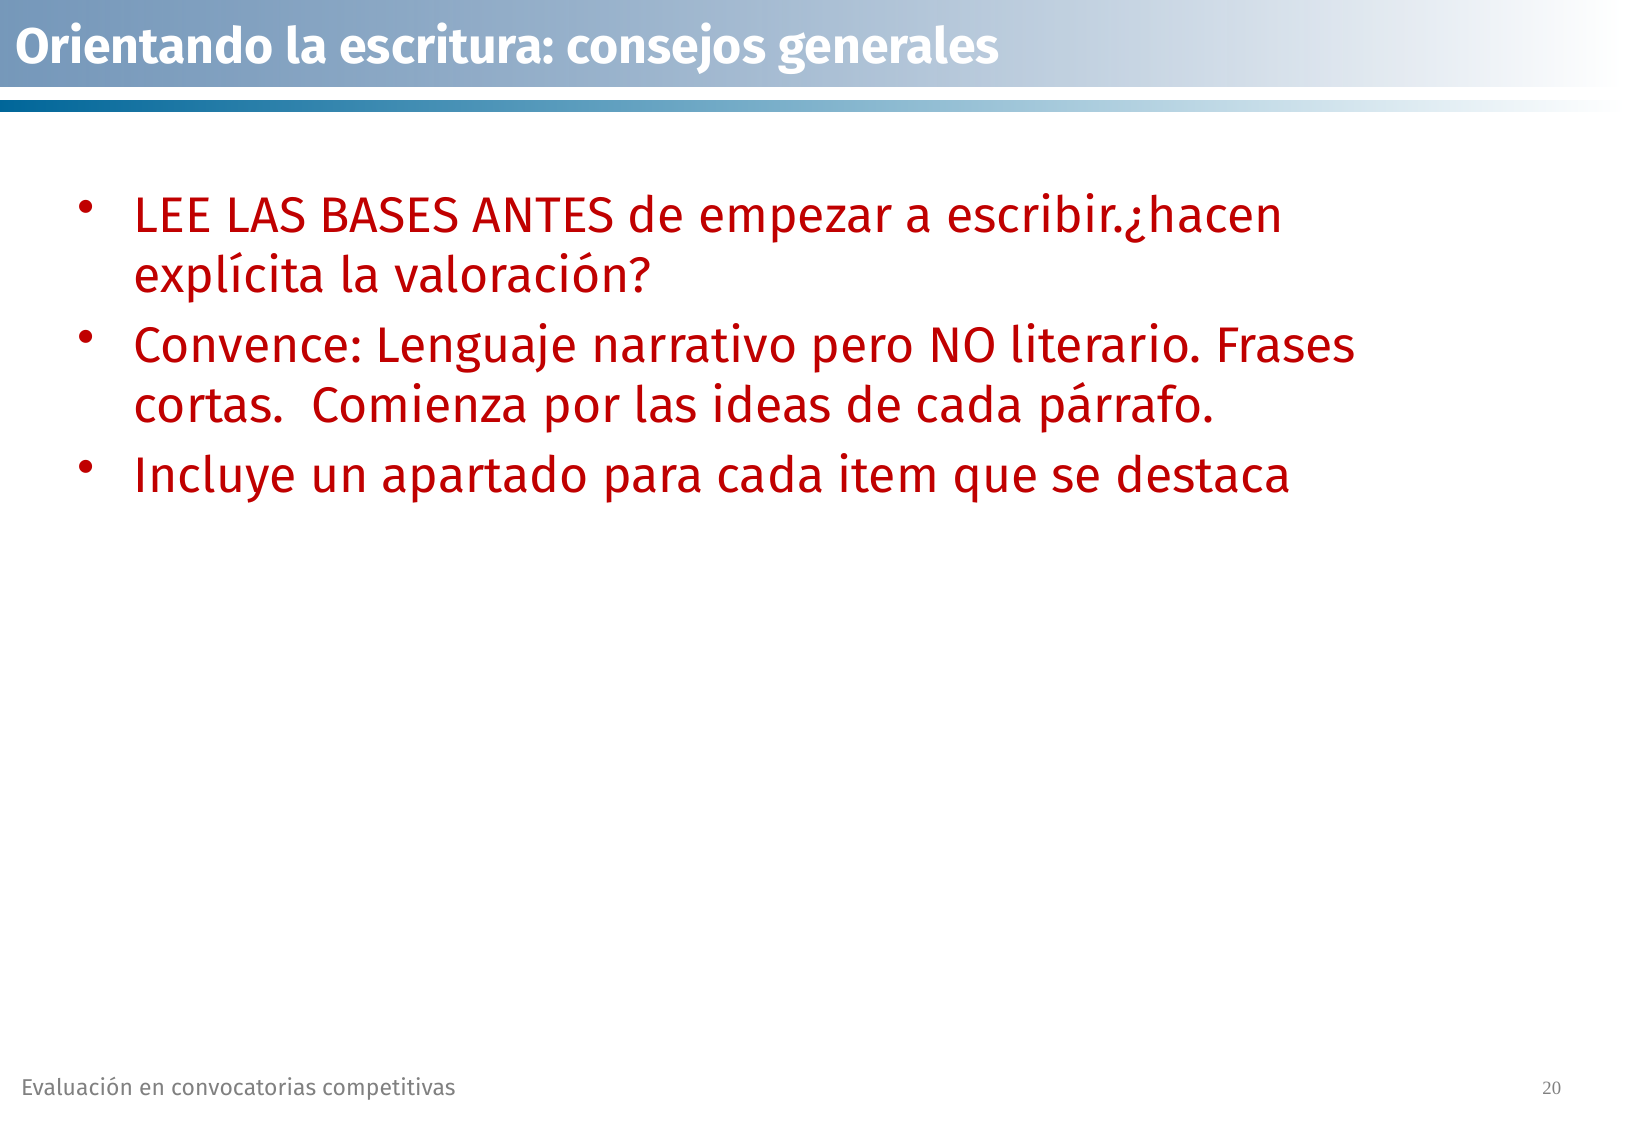

# Orientando la escritura: consejos generales
LEE LAS BASES ANTES de empezar a escribir.¿hacen explícita la valoración?
Convence: Lenguaje narrativo pero NO literario. Frases cortas.  Comienza por las ideas de cada párrafo.
Incluye un apartado para cada item que se destaca

Evaluación en convocatorias competitivas